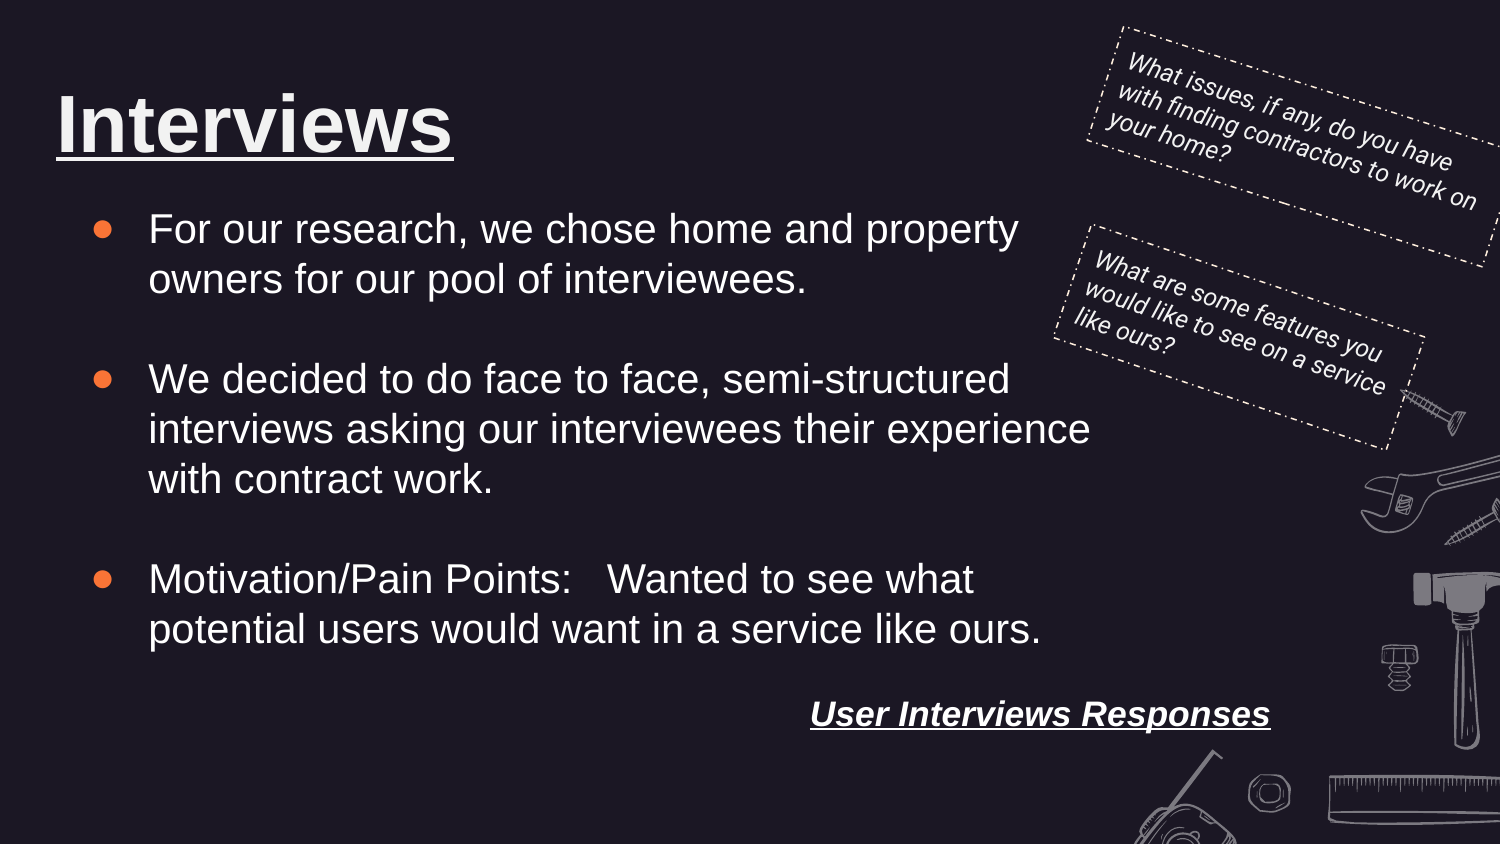

# Interviews
What issues, if any, do you have with finding contractors to work on your home?
For our research, we chose home and property owners for our pool of interviewees.

We decided to do face to face, semi-structured  interviews asking our interviewees their experience with contract work.

Motivation/Pain Points:   Wanted to see what potential users would want in a service like ours.

What are some features you would like to see on a service like ours?
User Interviews Responses